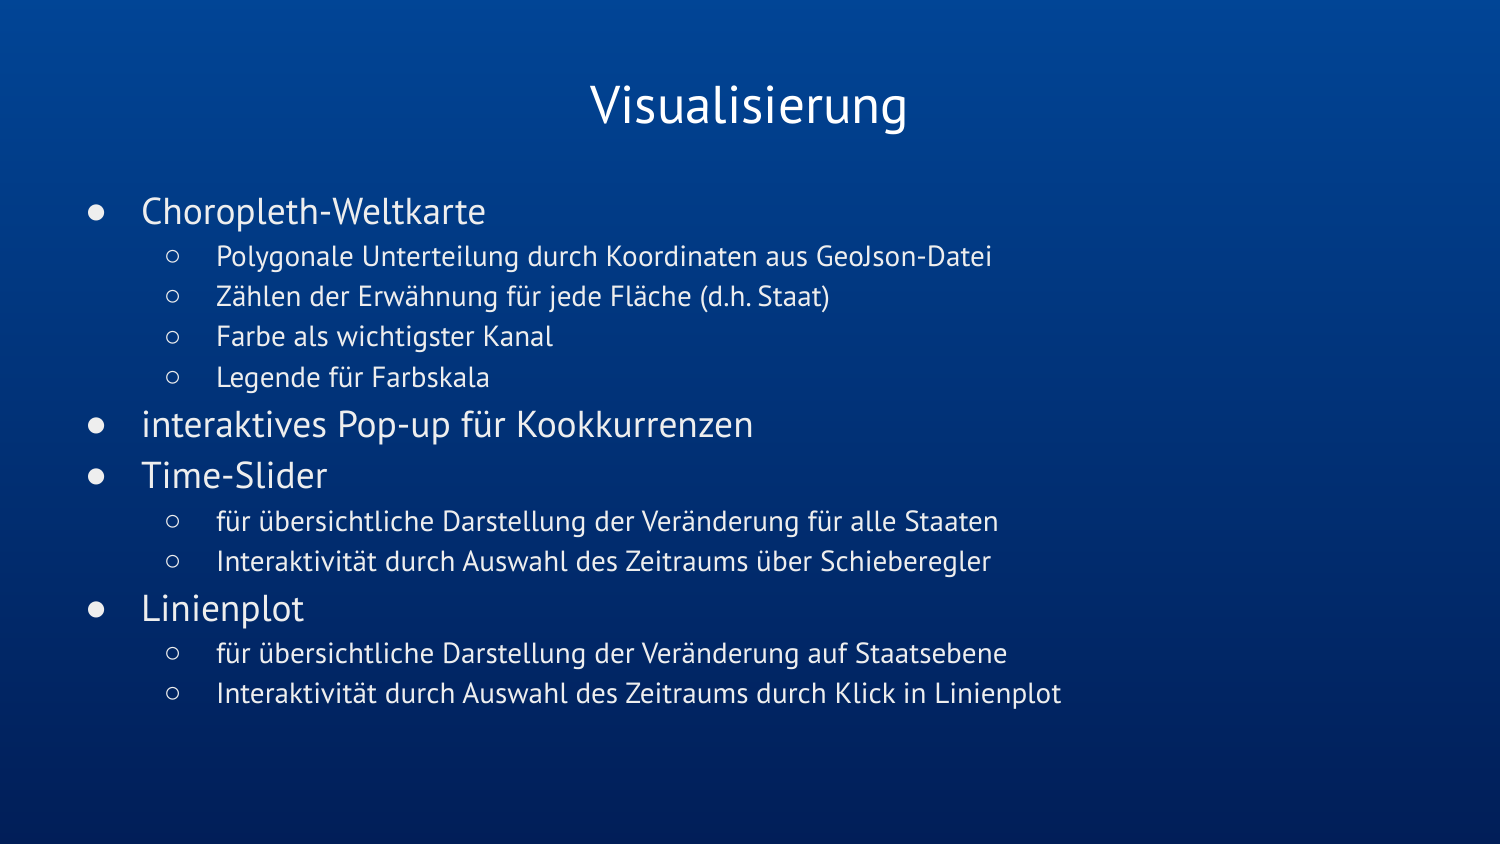

# Visualisierung

Choropleth-Weltkarte
Polygonale Unterteilung durch Koordinaten aus GeoJson-Datei
Zählen der Erwähnung für jede Fläche (d.h. Staat)
Farbe als wichtigster Kanal
Legende für Farbskala
interaktives Pop-up für Kookkurrenzen
Time-Slider
für übersichtliche Darstellung der Veränderung für alle Staaten
Interaktivität durch Auswahl des Zeitraums über Schieberegler
Linienplot
für übersichtliche Darstellung der Veränderung auf Staatsebene
Interaktivität durch Auswahl des Zeitraums durch Klick in Linienplot